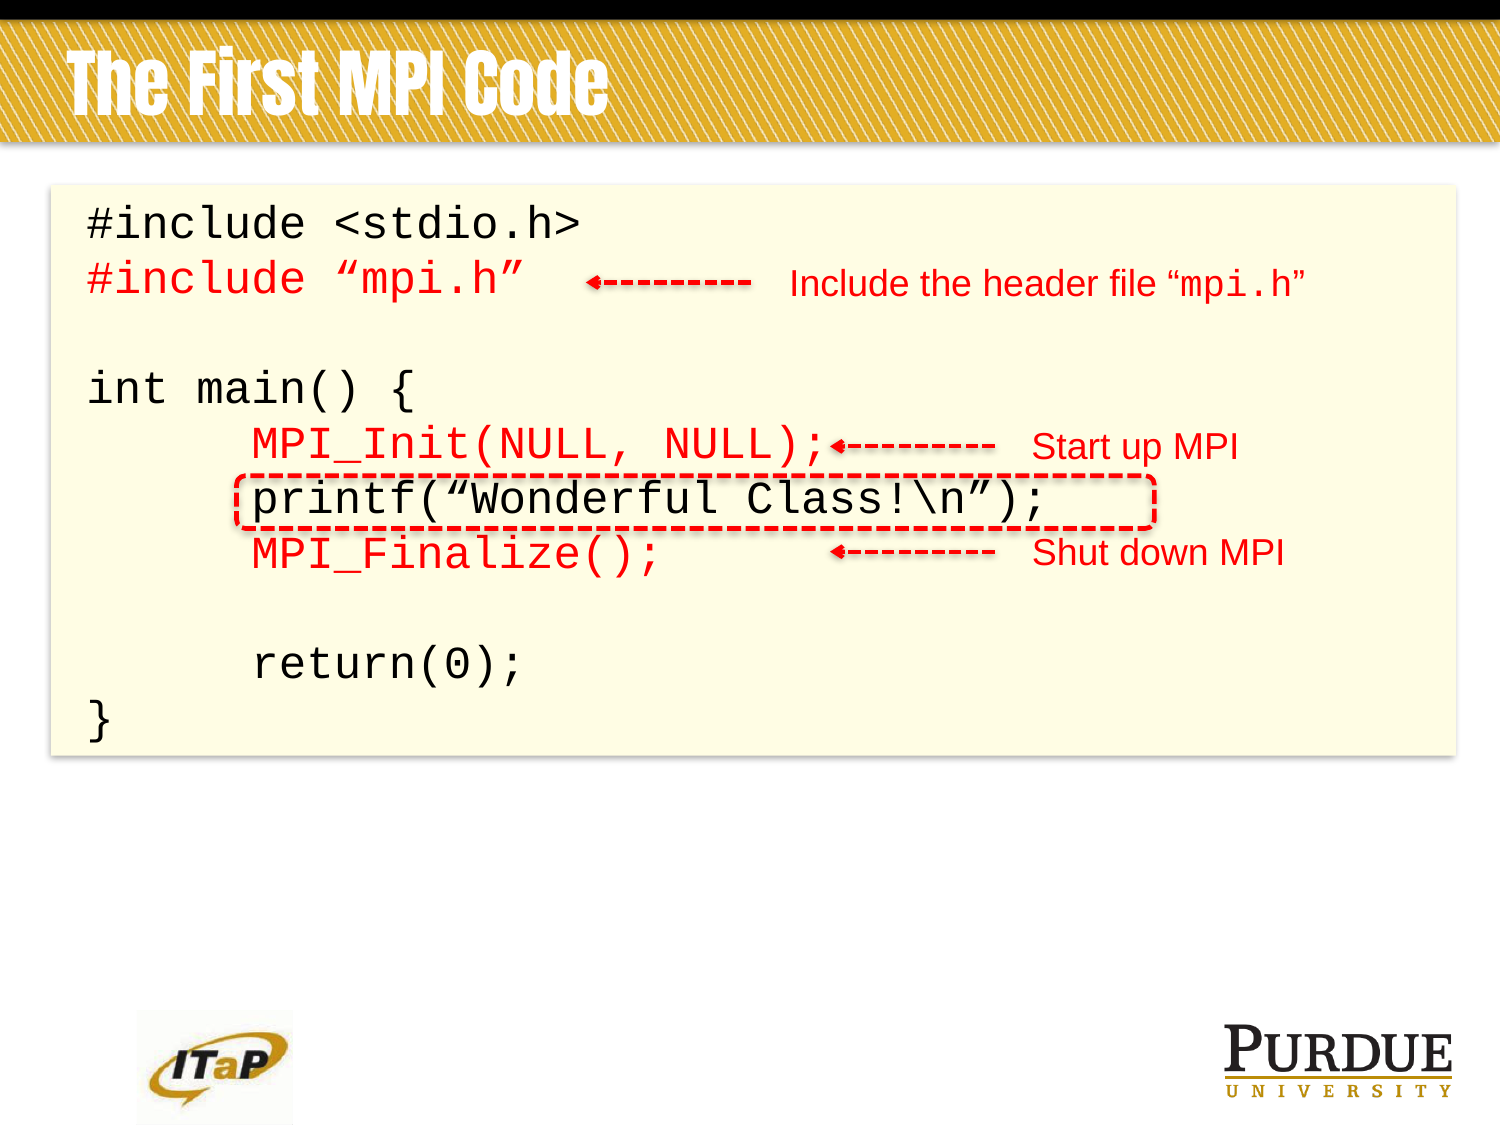

The First MPI Code

#include <stdio.h>
#include “mpi.h”

int main() {
      MPI_Init(NULL, NULL);
      printf(“Wonderful Class!\n”);
      MPI_Finalize();

      return(0);
}
Include the header file “mpi.h”
Start up MPI
Shut down MPI